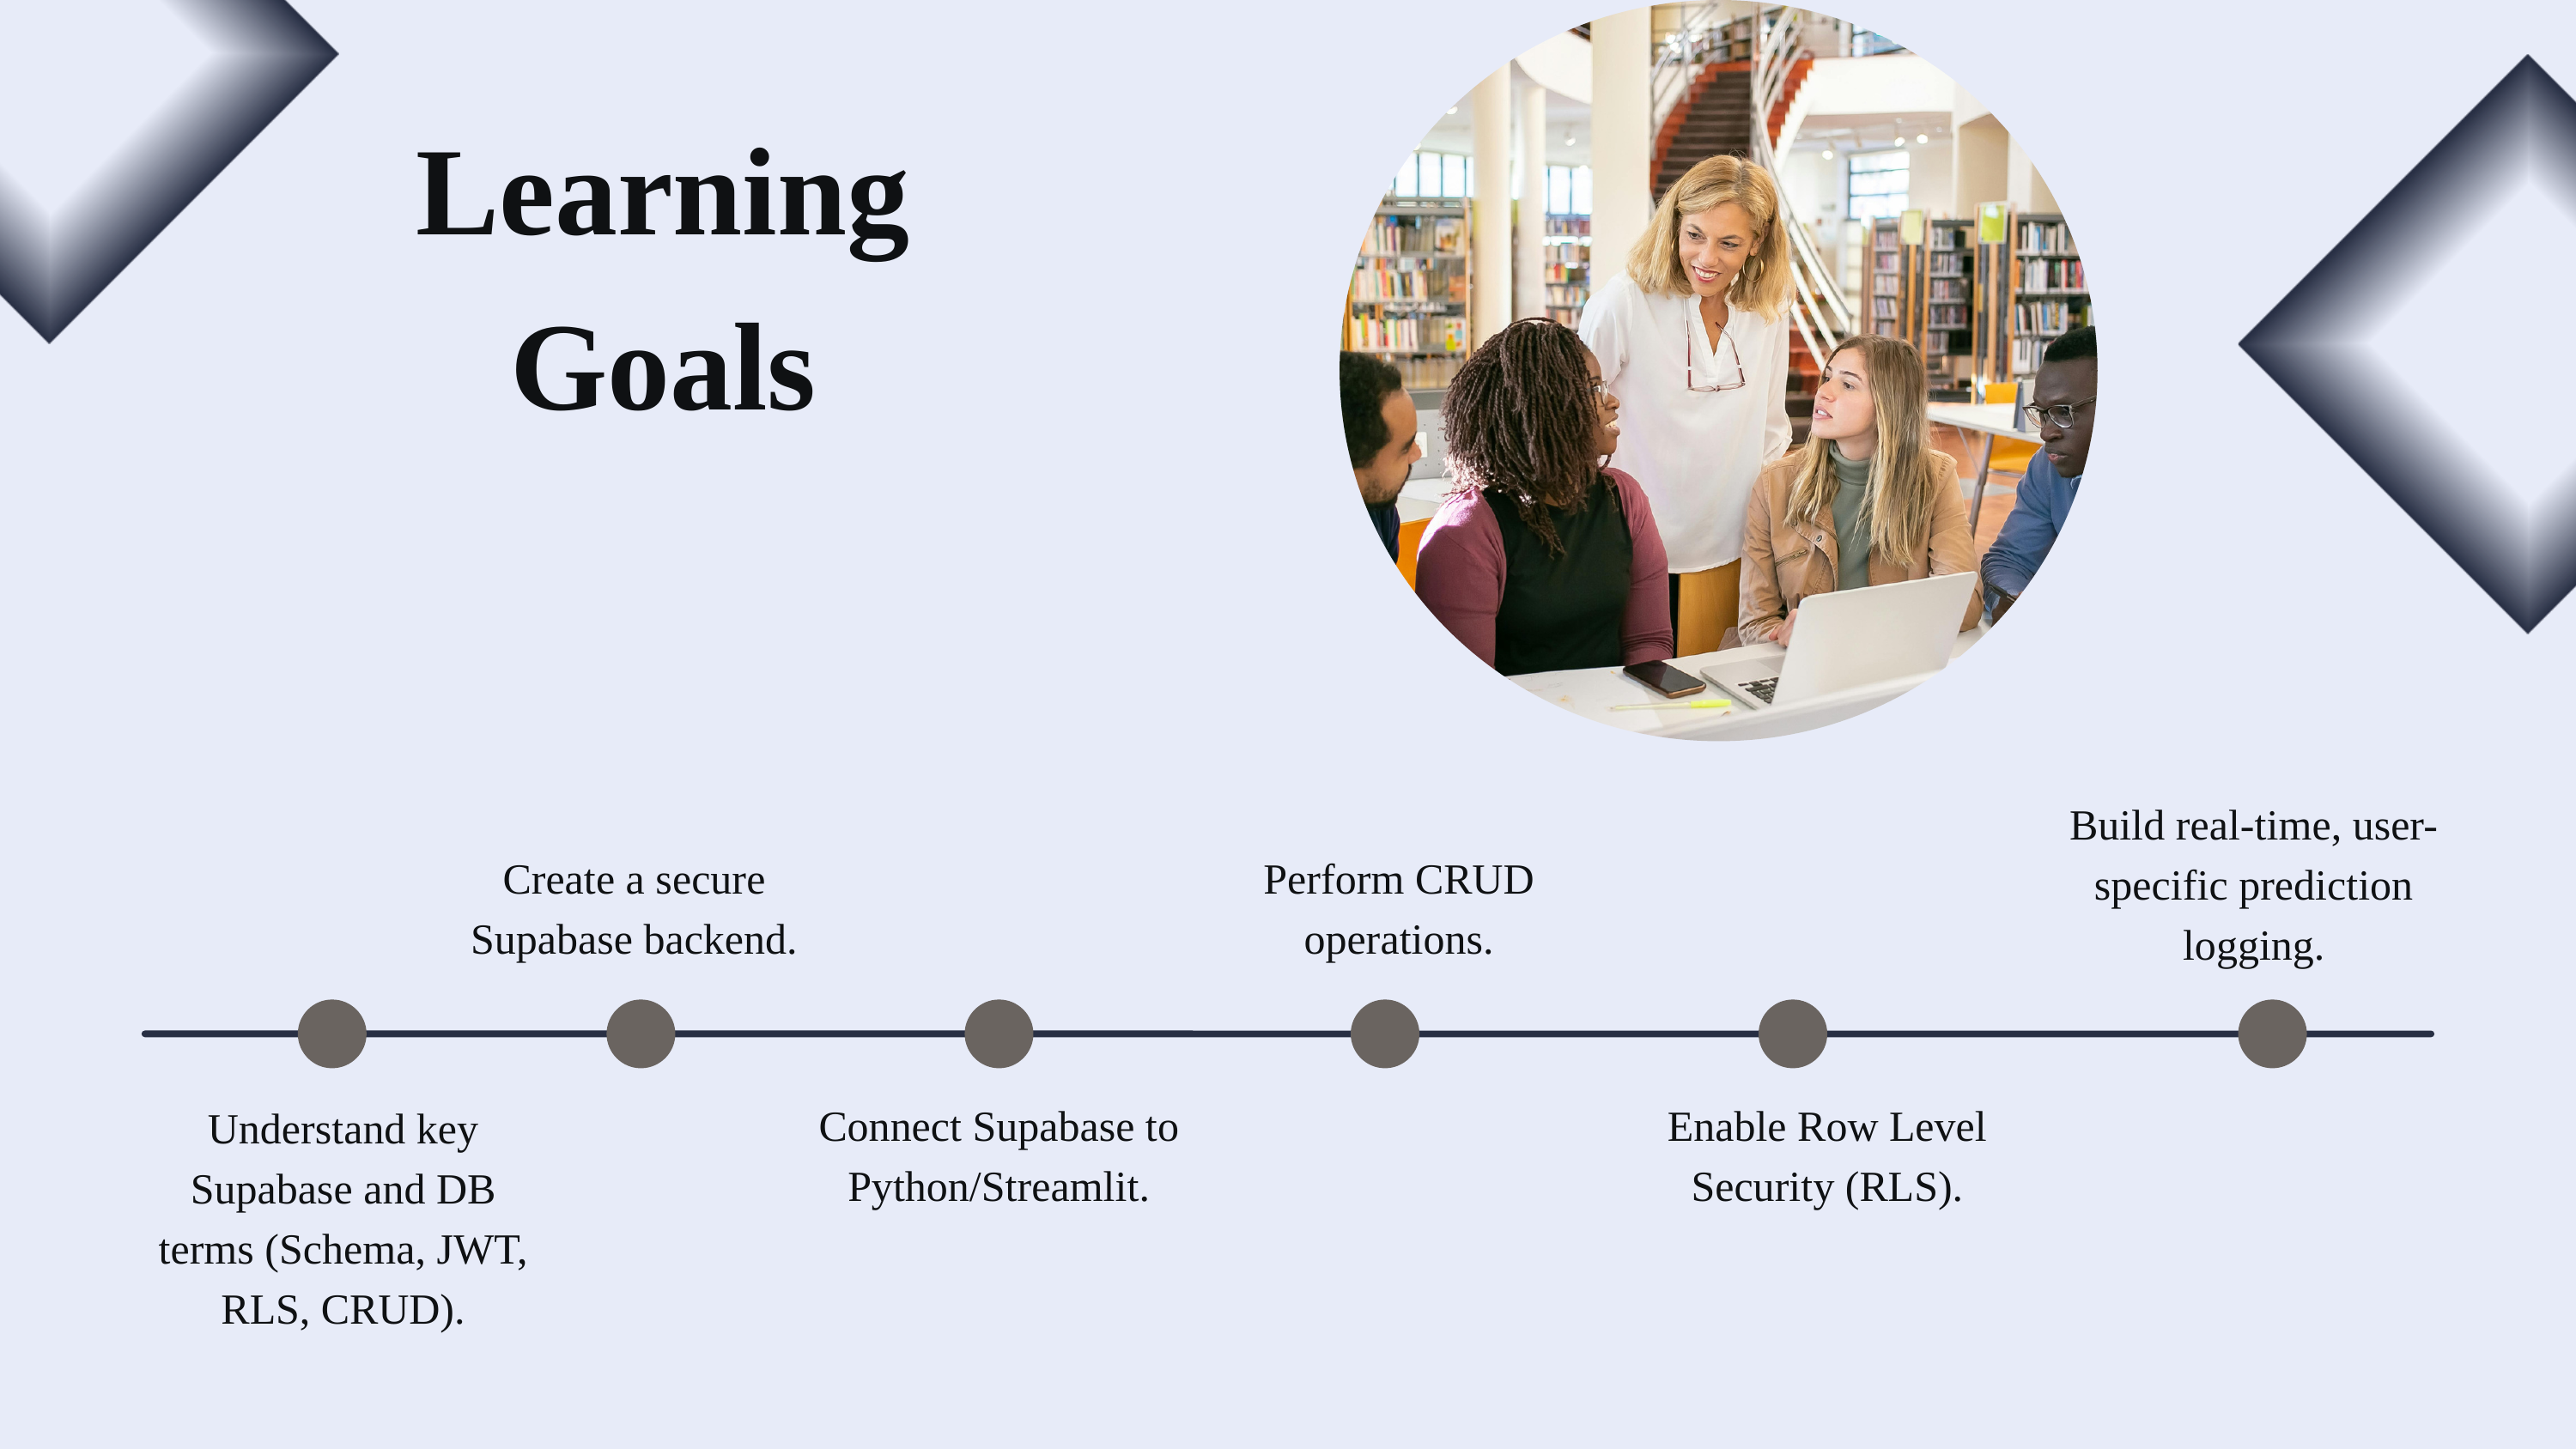

Learning Goals
Build real-time, user-specific prediction logging.
Create a secure Supabase backend.
Perform CRUD operations.

Connect Supabase to Python/Streamlit.
Enable Row Level Security (RLS).
Understand key Supabase and DB terms (Schema, JWT, RLS, CRUD).